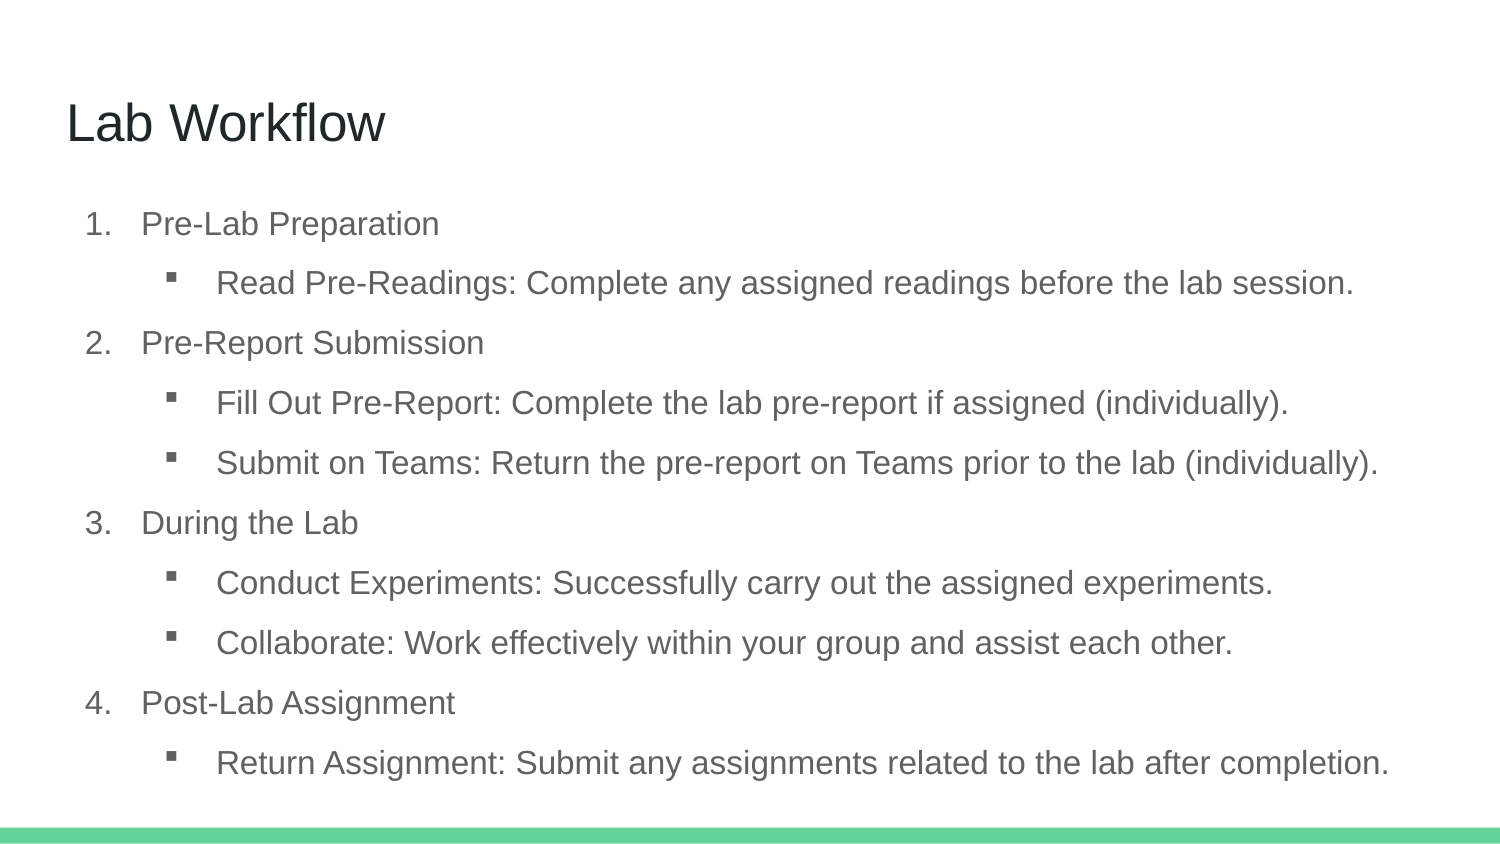

# Lab Workflow
Pre-Lab Preparation
Read Pre-Readings: Complete any assigned readings before the lab session.
Pre-Report Submission
Fill Out Pre-Report: Complete the lab pre-report if assigned (individually).
Submit on Teams: Return the pre-report on Teams prior to the lab (individually).
During the Lab
Conduct Experiments: Successfully carry out the assigned experiments.
Collaborate: Work effectively within your group and assist each other.
Post-Lab Assignment
Return Assignment: Submit any assignments related to the lab after completion.